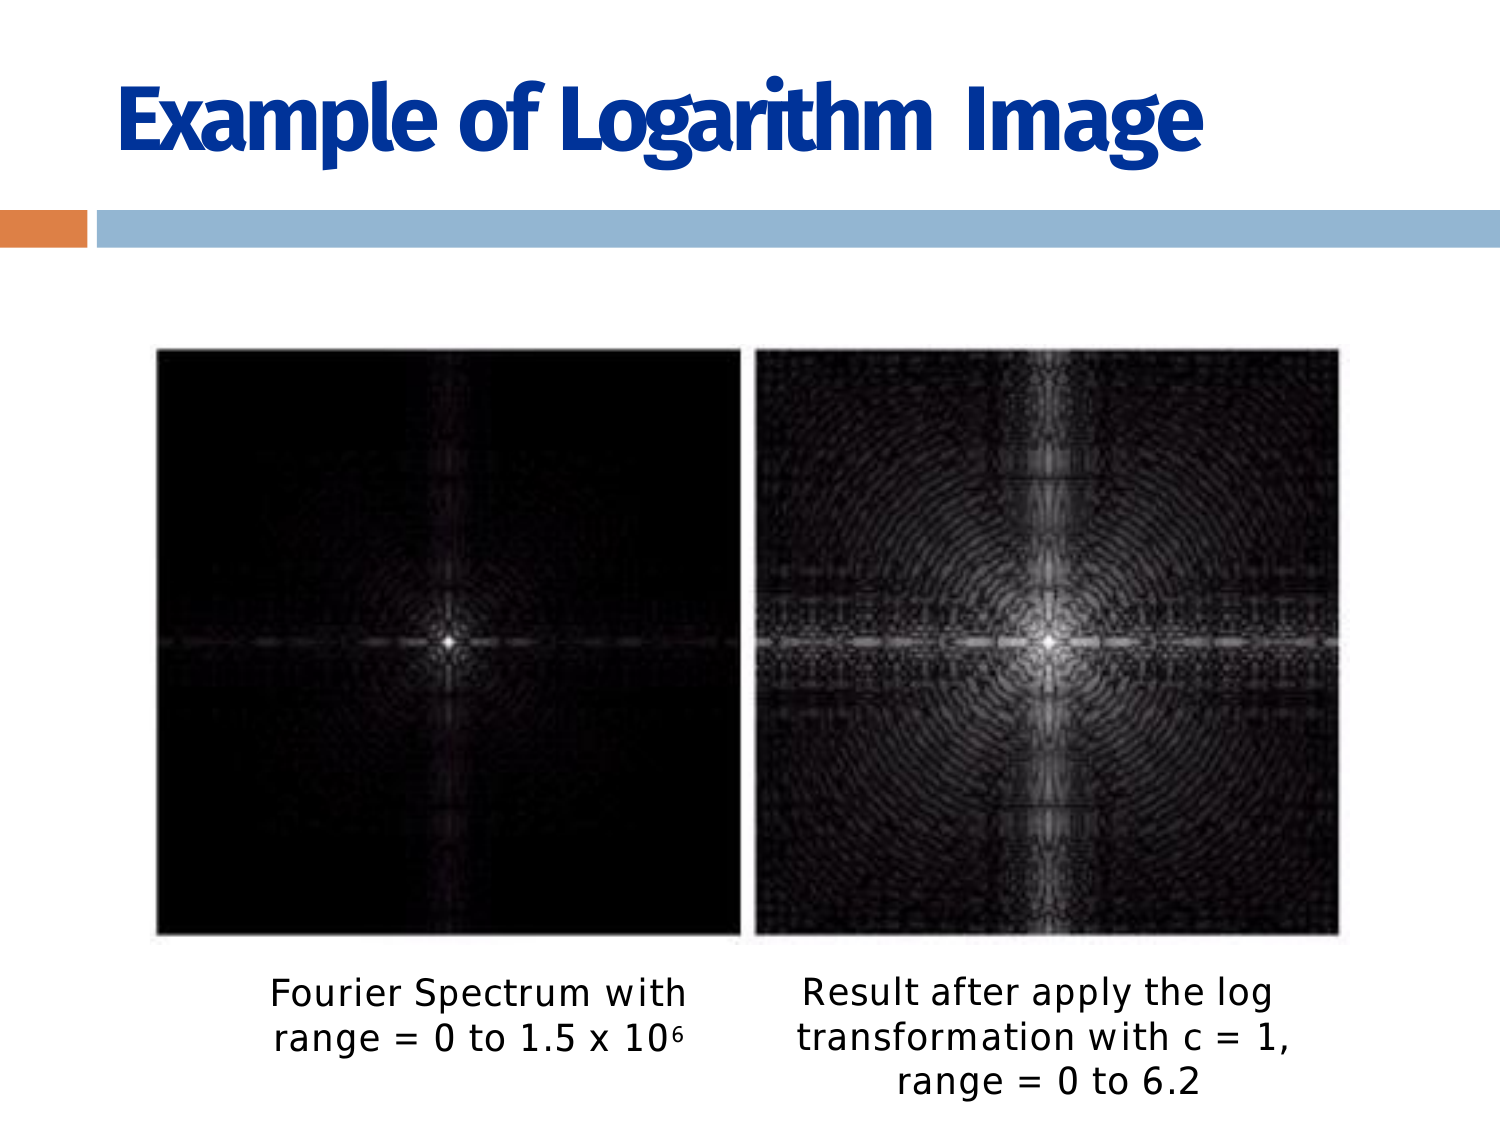

# Example of Logarithm Image

Fourier Spectrum with
range = 0 to 1.5 x 106
Result after apply the log  transformation with c = 1,  range = 0 to 6.2